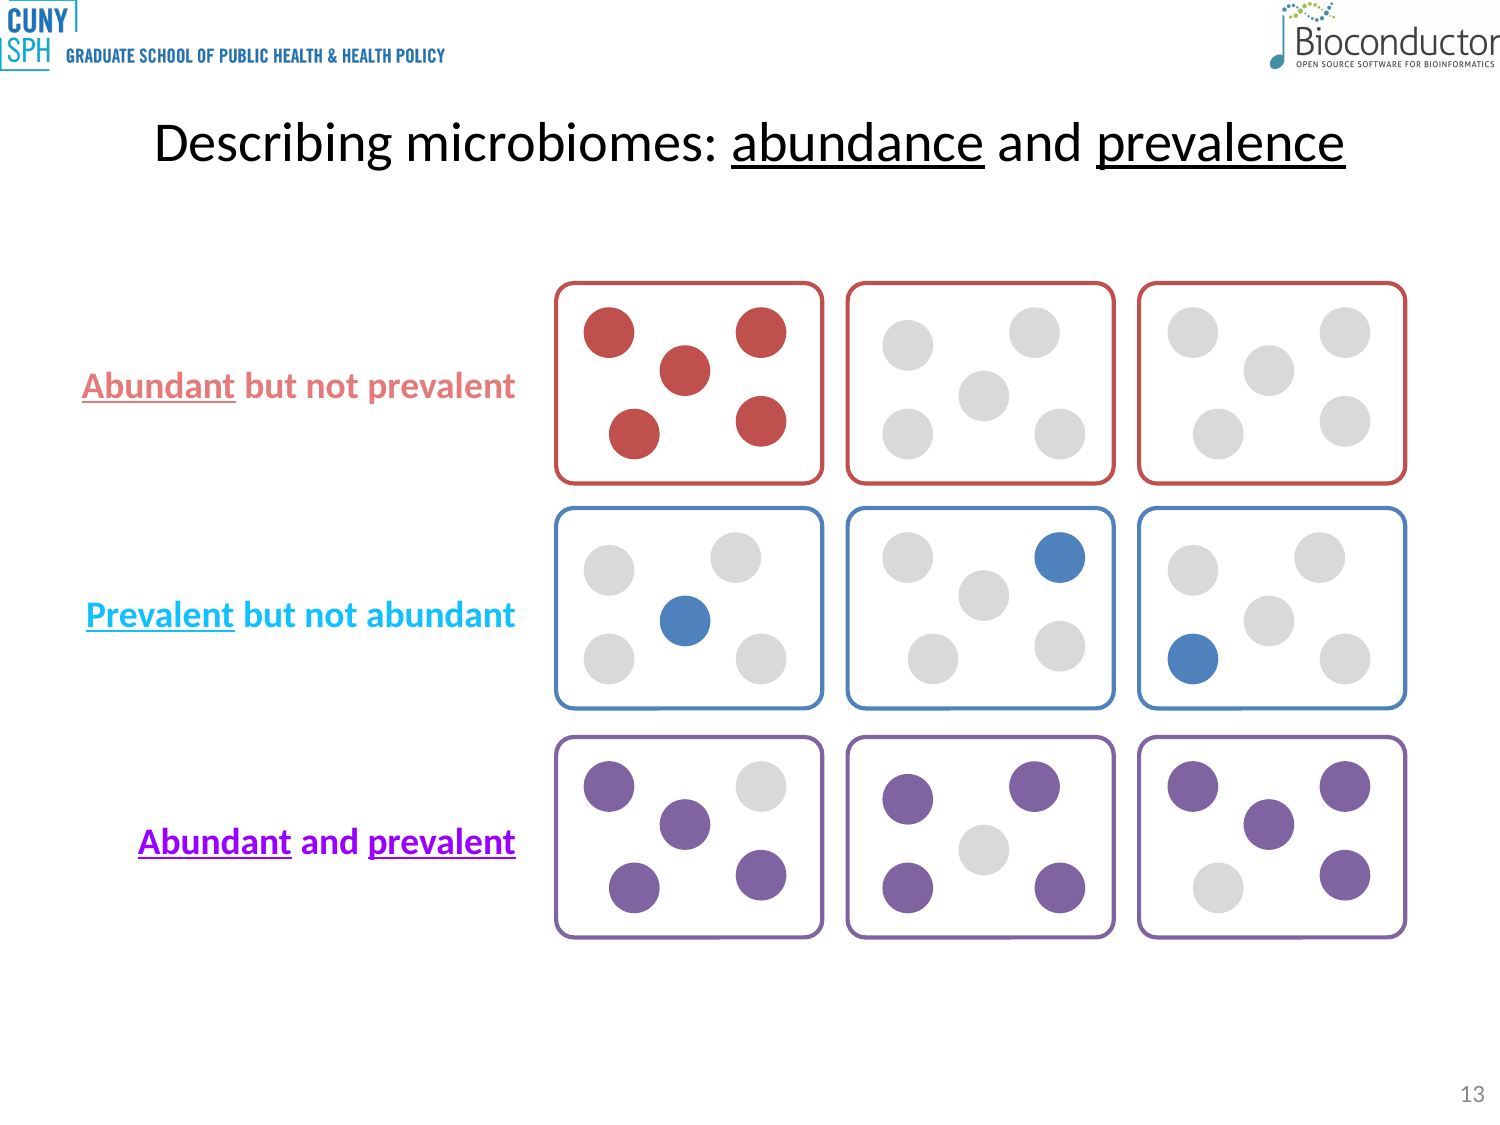

# Describing microbiomes: abundance and prevalence

Abundant but not prevalent

Prevalent but not abundant

Abundant and prevalent
13